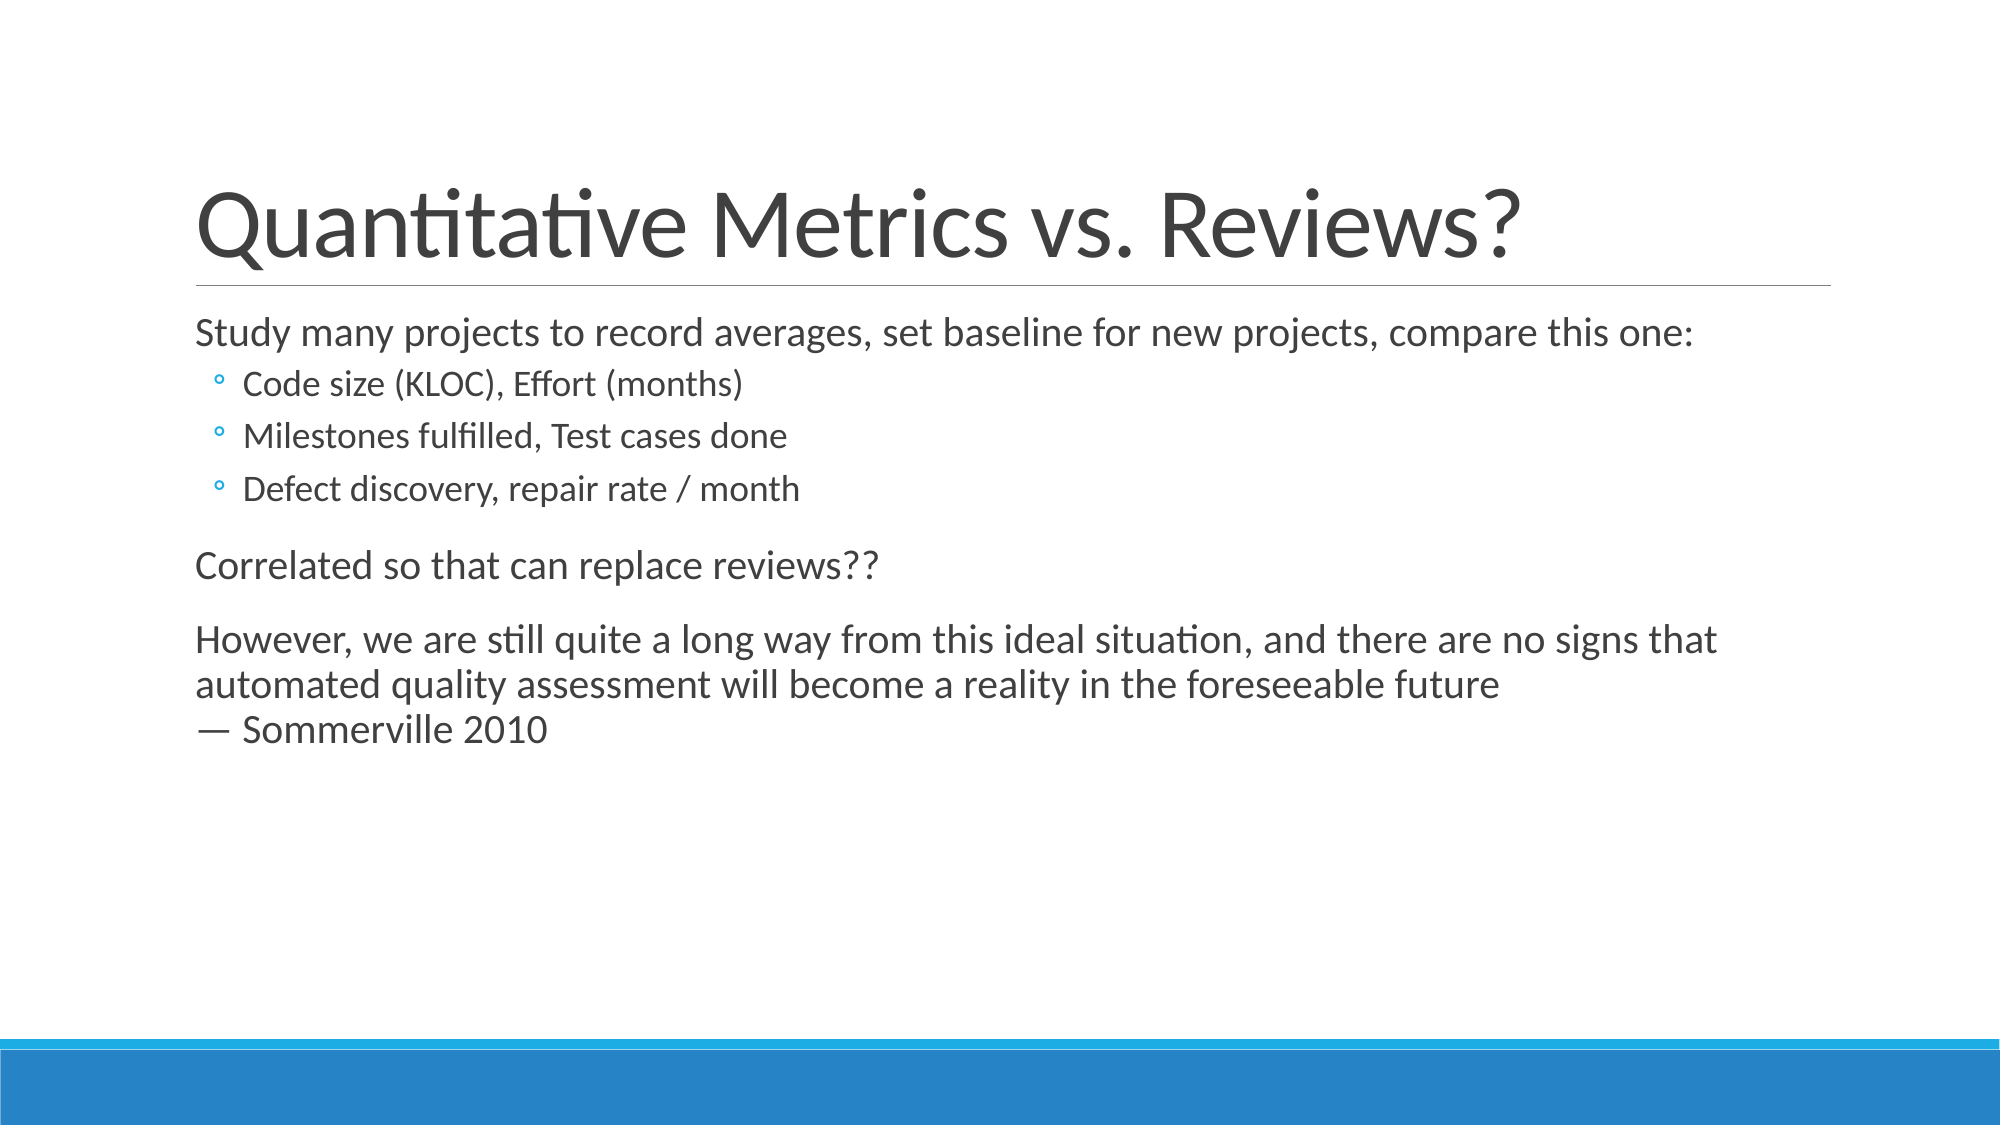

# Quantitative Metrics vs. Reviews?
Study many projects to record averages, set baseline for new projects, compare this one:
Code size (KLOC), Effort (months)
Milestones fulfilled, Test cases done
Defect discovery, repair rate / month
Correlated so that can replace reviews??
However, we are still quite a long way from this ideal situation, and there are no signs that automated quality assessment will become a reality in the foreseeable future
— Sommerville 2010